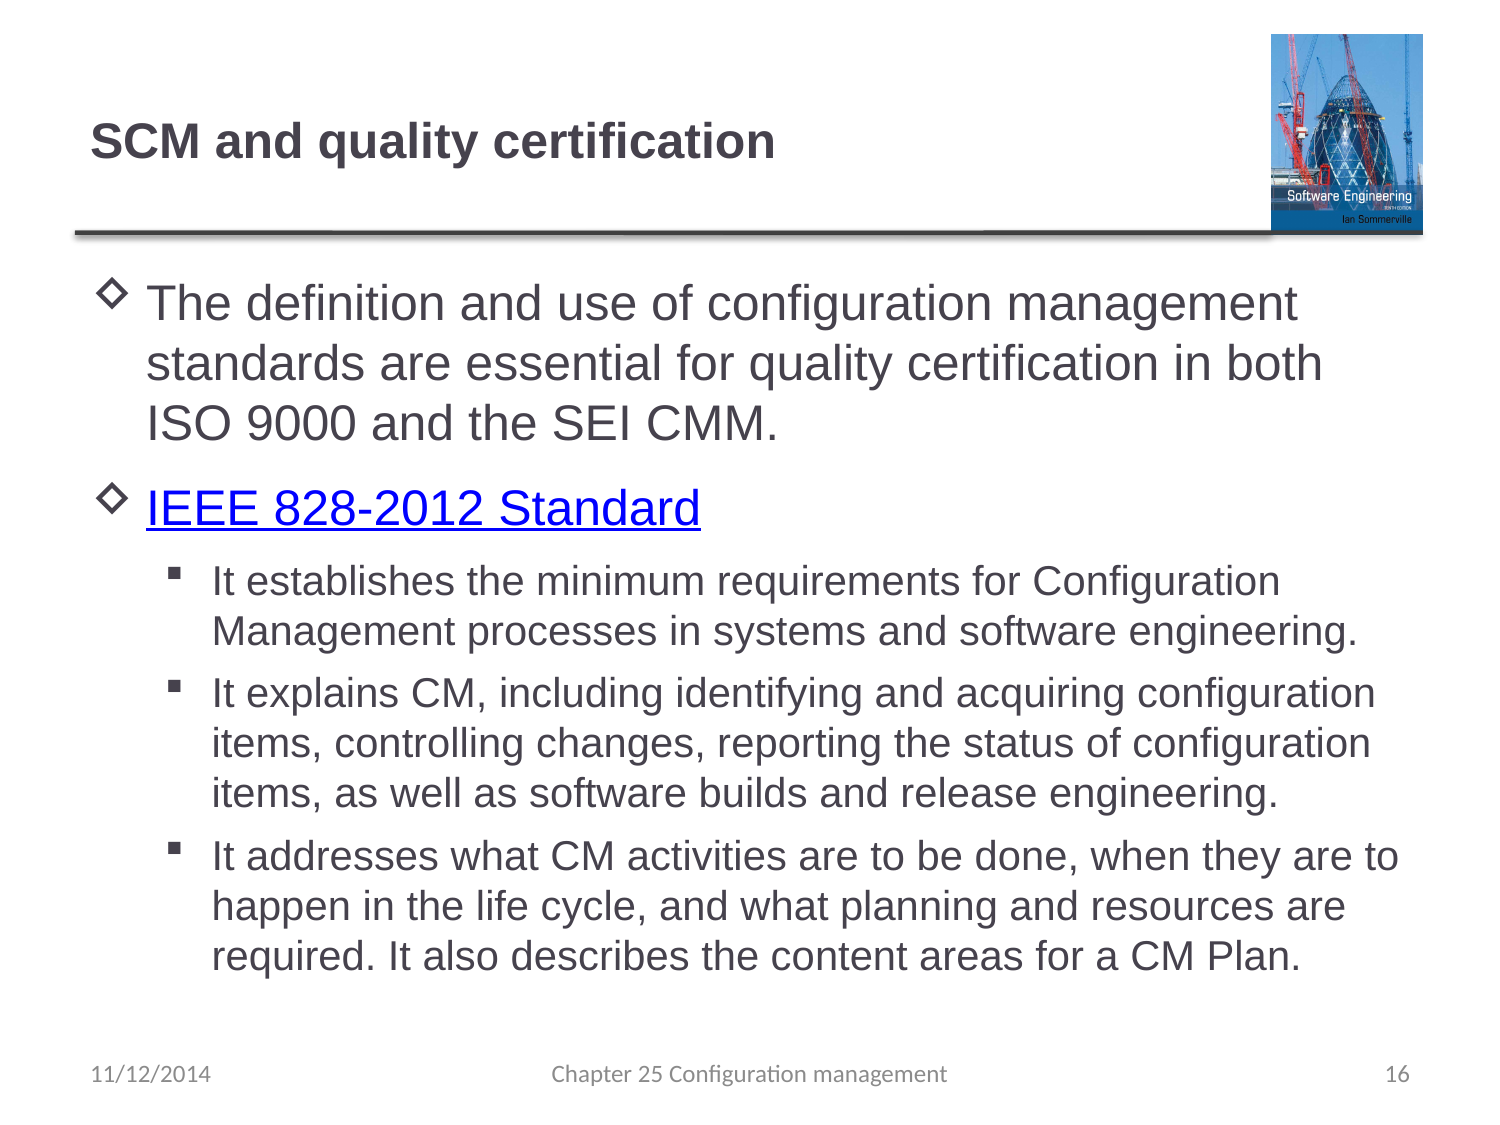

# SCM and quality certification
The definition and use of configuration management standards are essential for quality certification in both ISO 9000 and the SEI CMM.
IEEE 828-2012 Standard
It establishes the minimum requirements for Configuration Management processes in systems and software engineering.
It explains CM, including identifying and acquiring configuration items, controlling changes, reporting the status of configuration items, as well as software builds and release engineering.
It addresses what CM activities are to be done, when they are to happen in the life cycle, and what planning and resources are required. It also describes the content areas for a CM Plan.
11/12/2014
Chapter 25 Configuration management
16